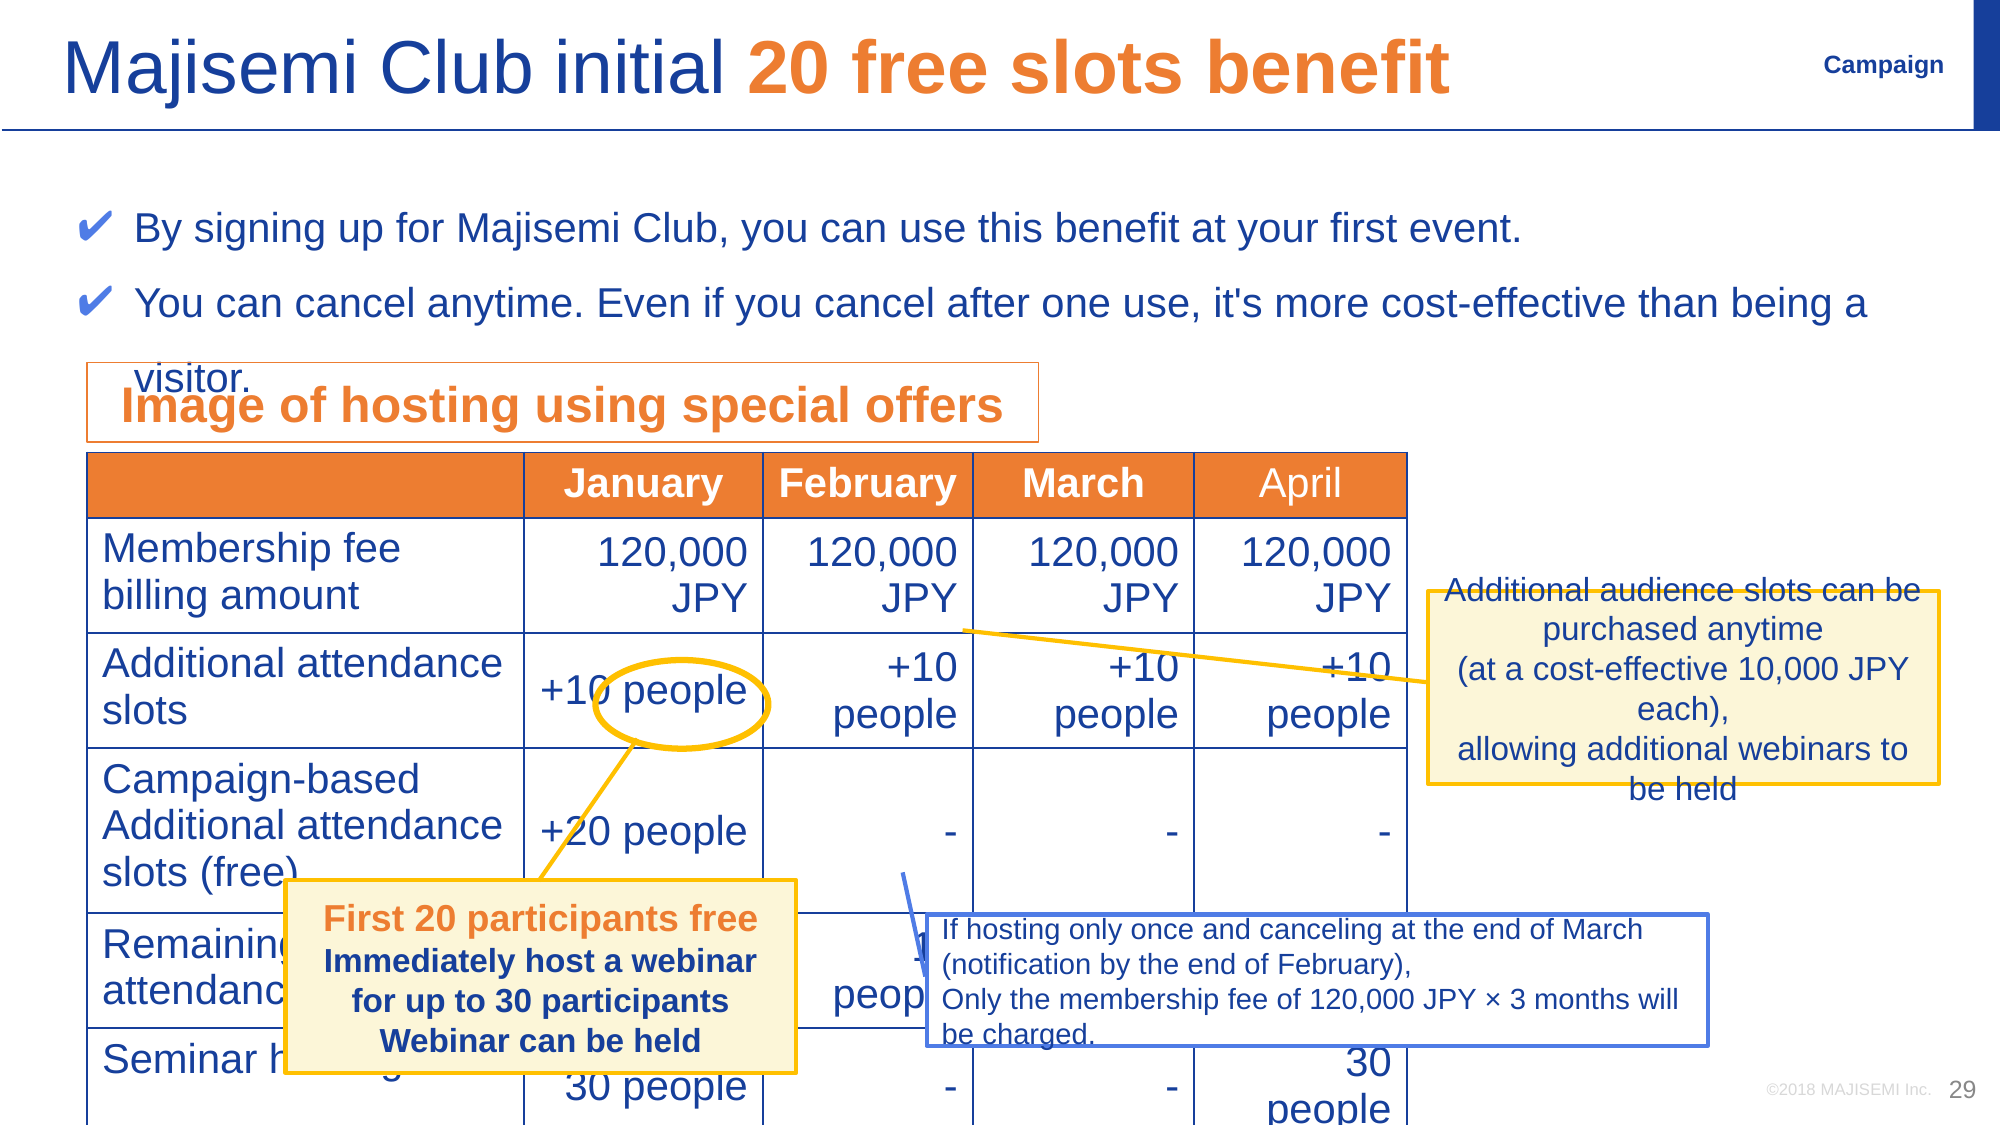

Majisemi Club initial 20 free slots benefit
Campaign
By signing up for Majisemi Club, you can use this benefit at your first event.
You can cancel anytime. Even if you cancel after one use, it's more cost-effective than being a visitor.
Image of hosting using special offers
|  | January | February | March | April |
| --- | --- | --- | --- | --- |
| Membership fee billing amount | 120,000 JPY | 120,000 JPY | 120,000 JPY | 120,000 JPY |
| Additional attendance slots | +10 people | +10 people | +10 people | +10 people |
| Campaign-based Additional attendance slots (free) | +20 people | - | - | - |
| Remaining attendance slots | 30 people | 10 people | 20 people | 30 people |
| Seminar hosting | 30 people | - | - | 30 people |
Additional audience slots can be purchased anytime
(at a cost-effective 10,000 JPY each),
allowing additional webinars to be held

First 20 participants free
Immediately host a webinar for up to 30 participants
Webinar can be held
If hosting only once and canceling at the end of March (notification by the end of February),
Only the membership fee of 120,000 JPY × 3 months will be charged.
©2018 MAJISEMI Inc.
29